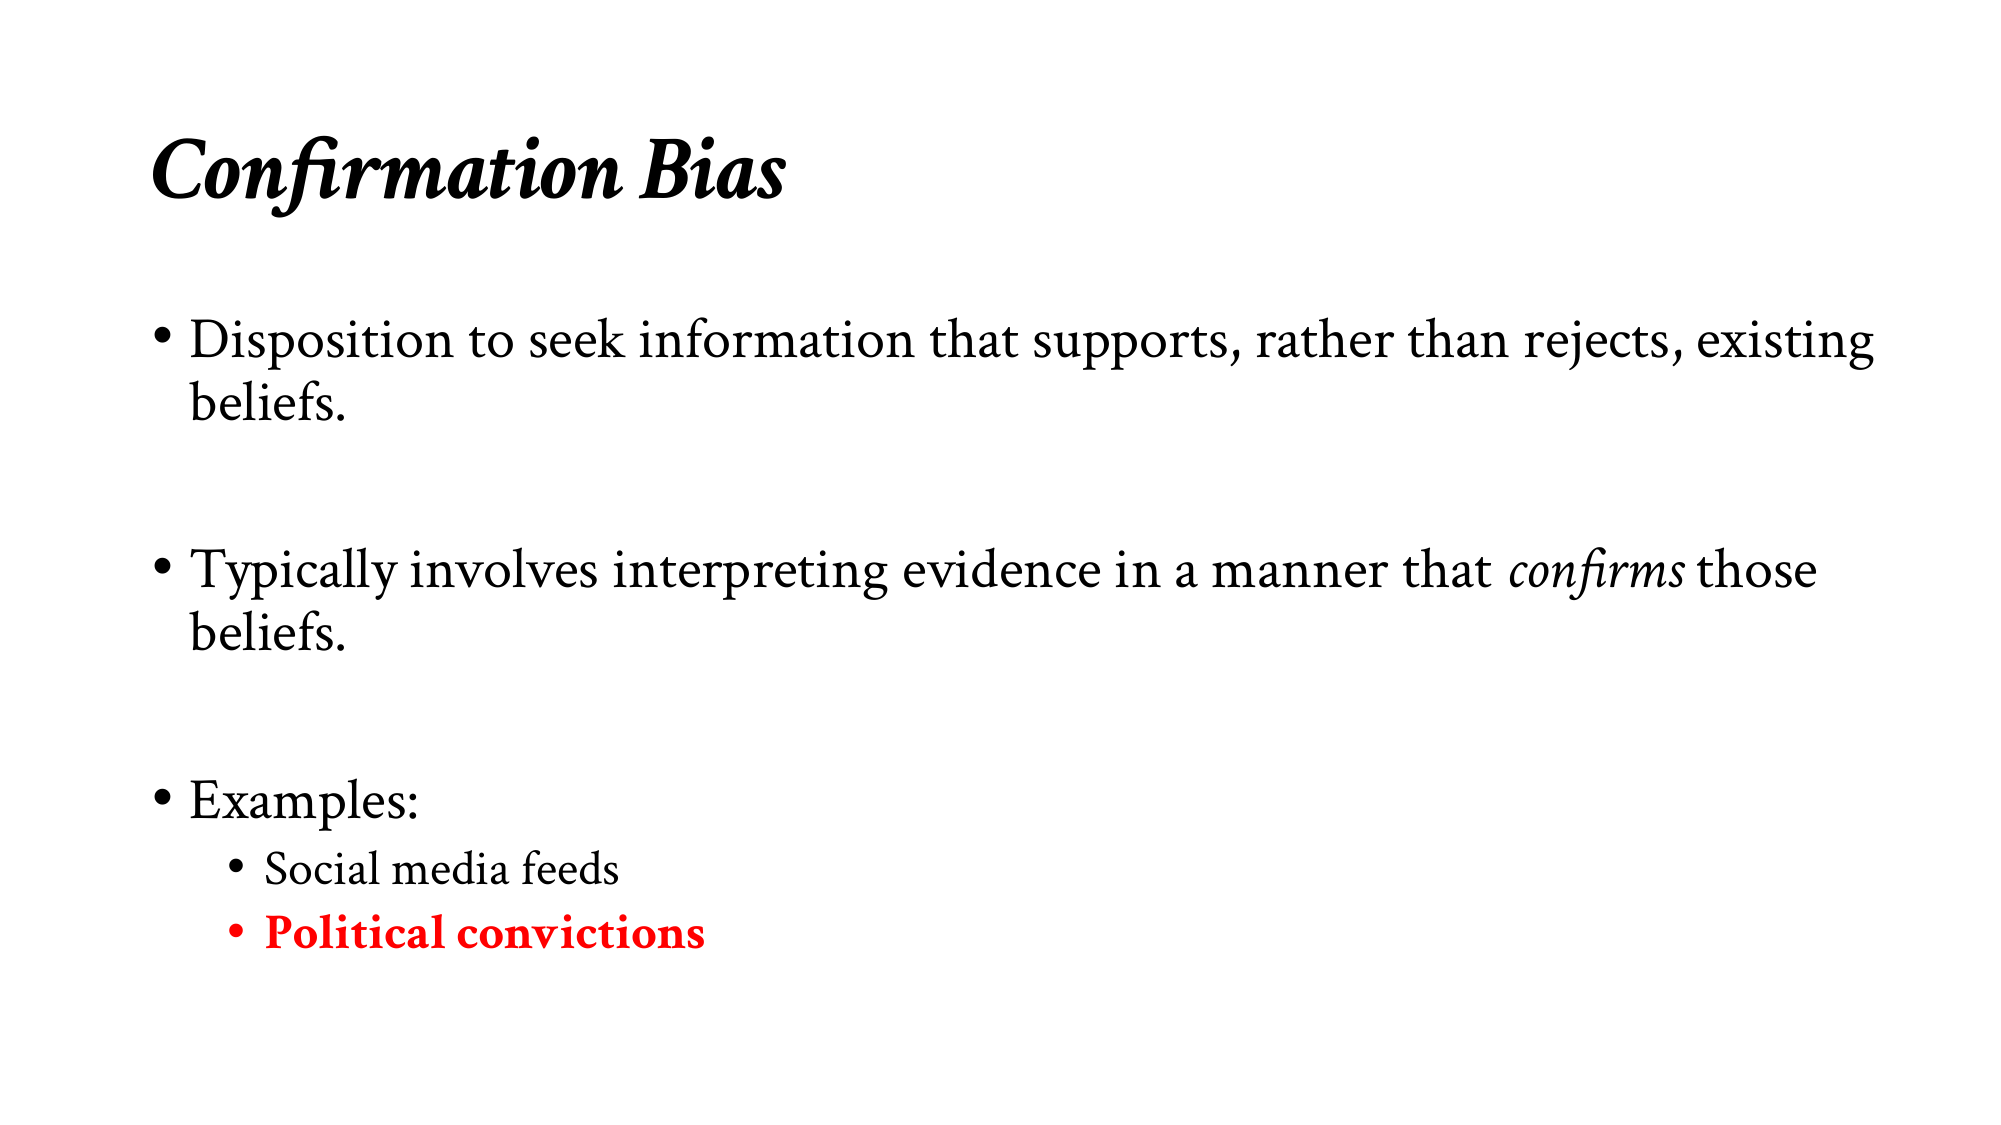

# Confirmation Bias
Disposition to seek information that supports, rather than rejects, existing beliefs.

Typically involves interpreting evidence in a manner that confirms those beliefs.

Examples:
Social media feeds
Political convictions